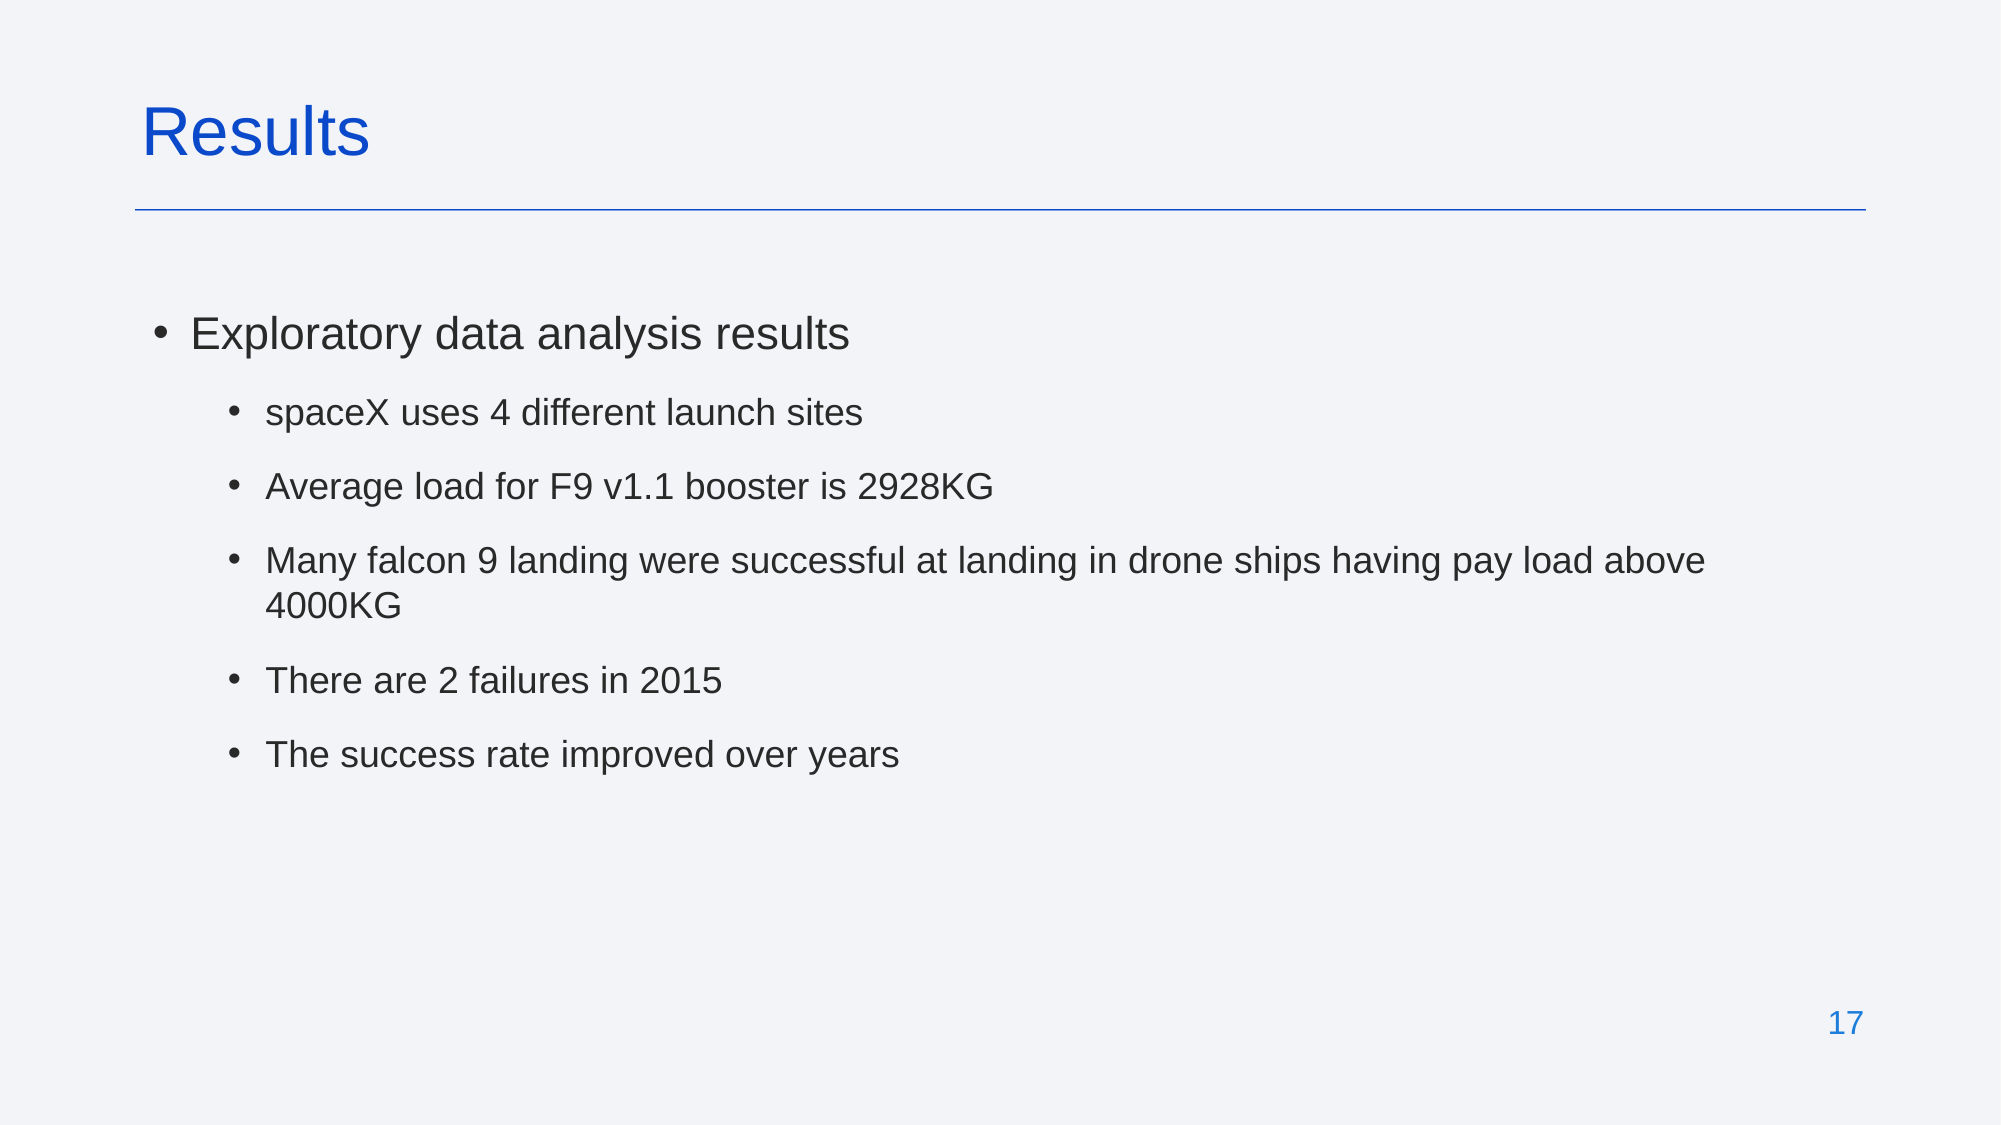

Results
Exploratory data analysis results
spaceX uses 4 different launch sites
Average load for F9 v1.1 booster is 2928KG
Many falcon 9 landing were successful at landing in drone ships having pay load above 4000KG
There are 2 failures in 2015
The success rate improved over years

17